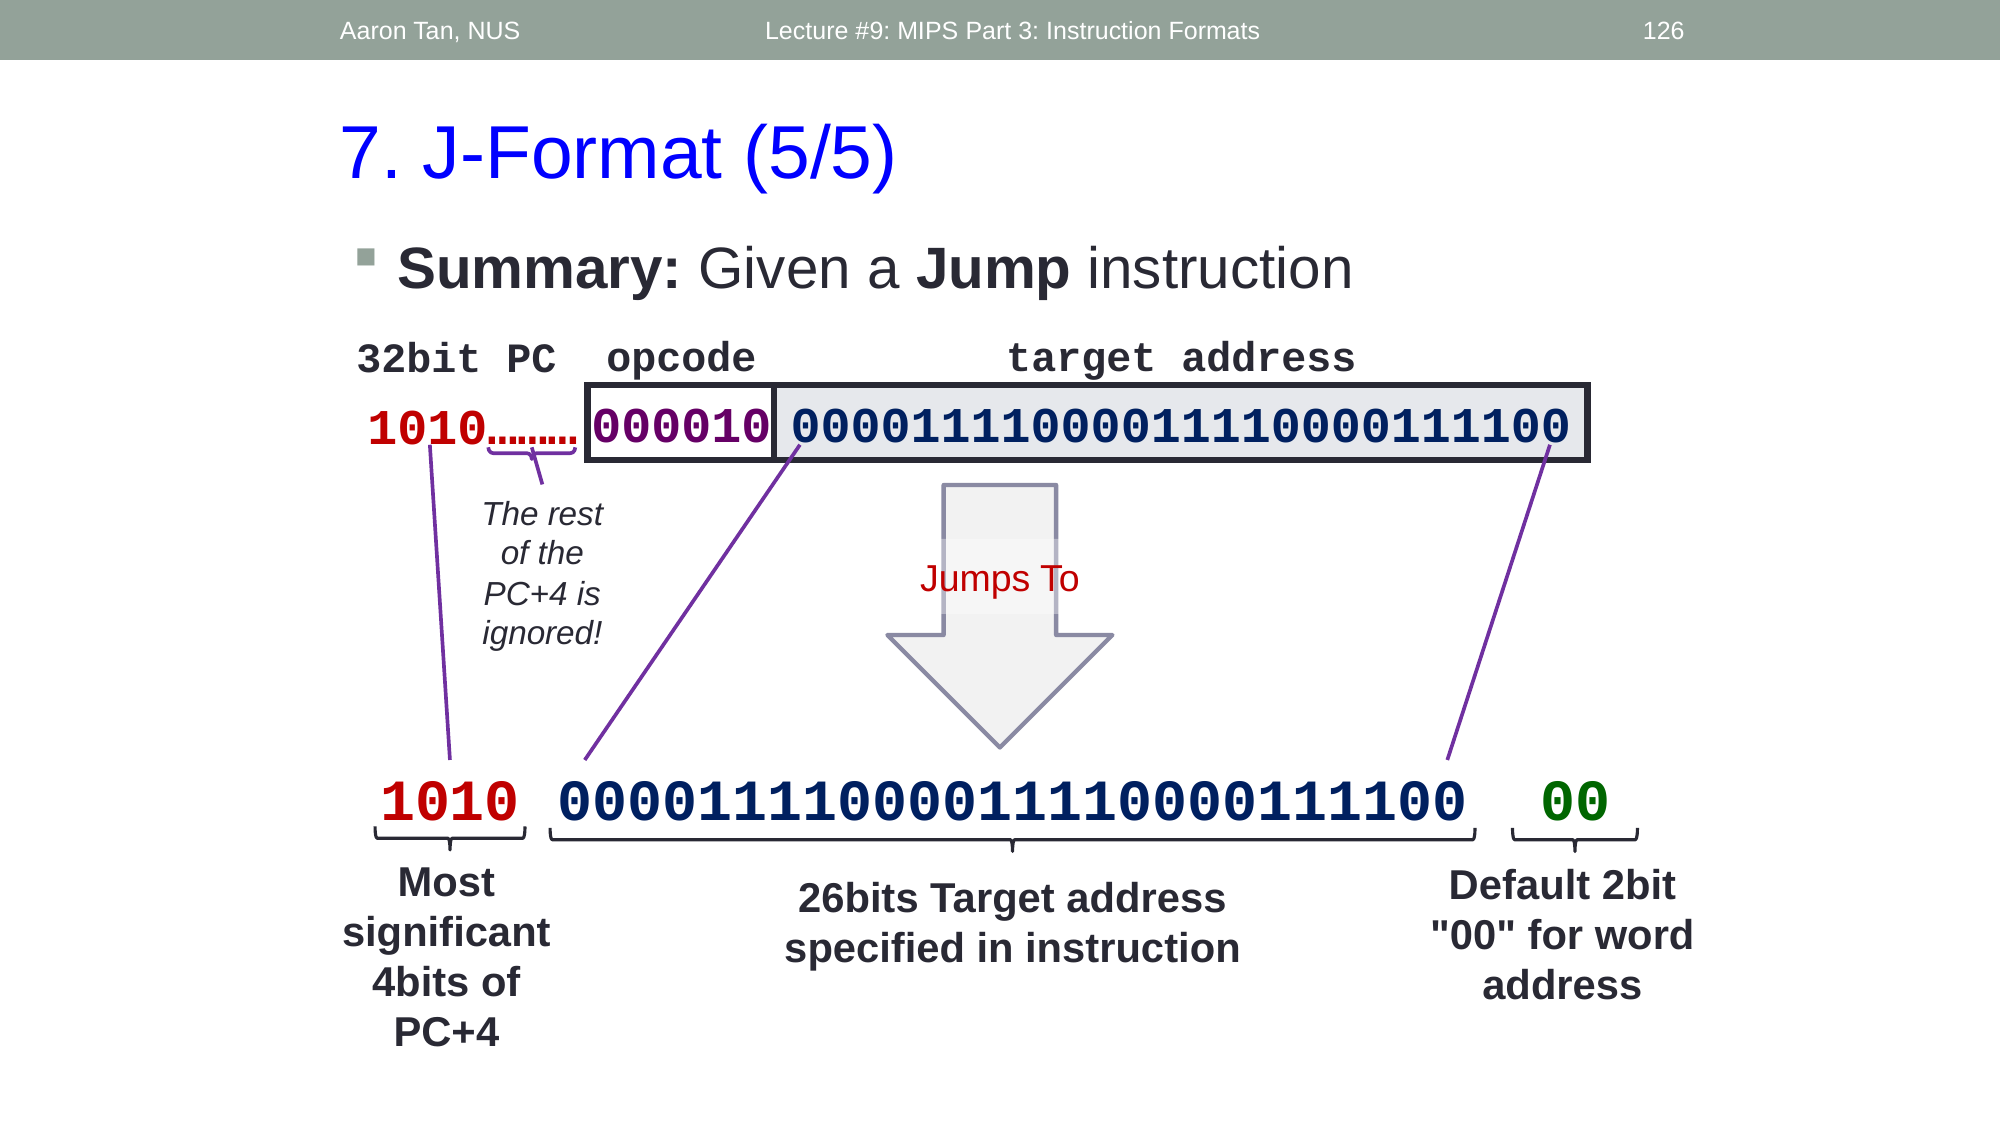

Aaron Tan, NUS
Lecture #9: MIPS Part 3: Instruction Formats
126
7. J-Format (5/5)
Summary: Given a Jump instruction
target address
opcode
32bit PC

000010
00001111000011110000111100
1010………

The rest of the PC+4 is ignored!

Jumps To
1010
00001111000011110000111100
00

Most significant 4bits of PC+4
Default 2bit "00" for word address
26bits Target address specified in instruction